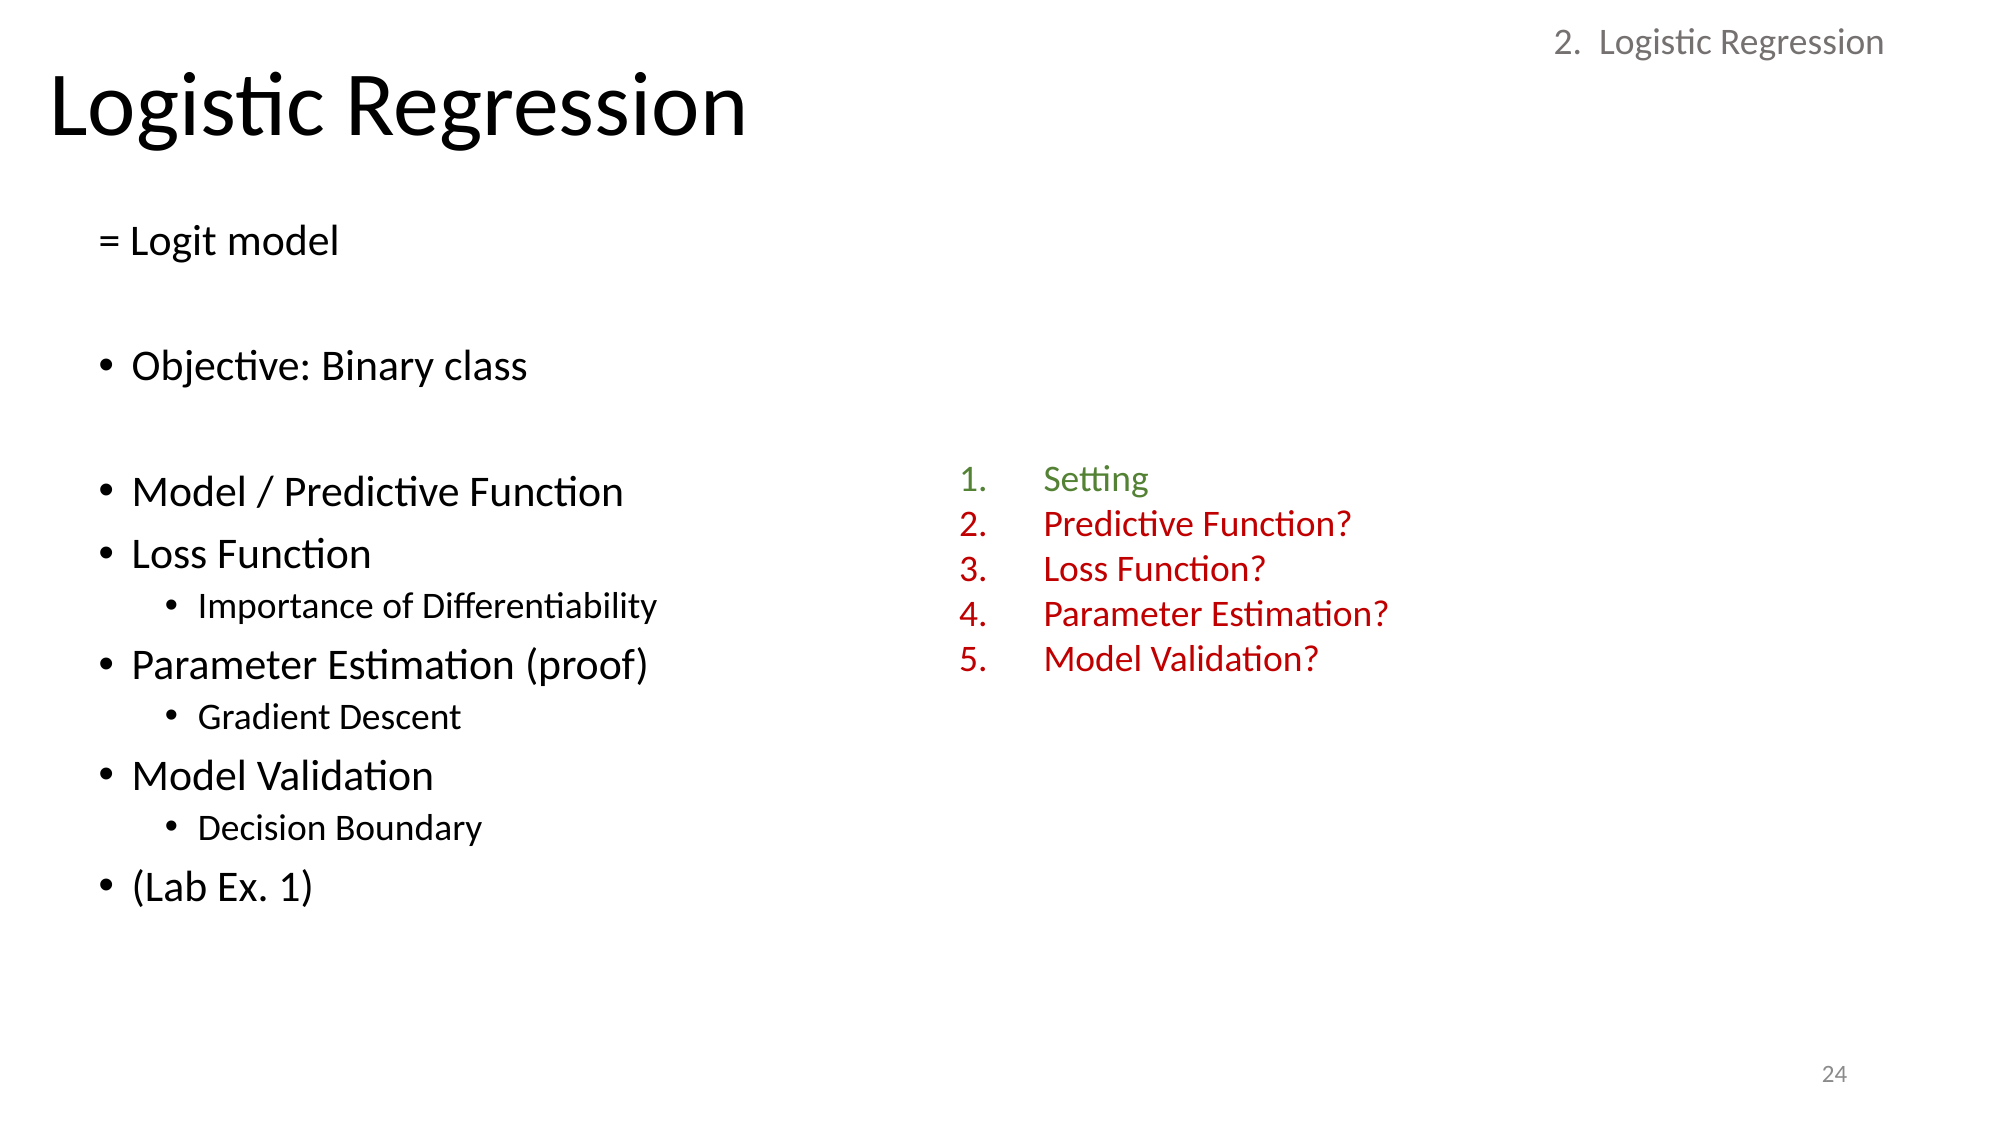

# Logistic Regression
2.  Logistic Regression
= Logit model

Objective: Binary class

Model / Predictive Function
Loss Function
Importance of Differentiability
Parameter Estimation (proof)
Gradient Descent
Model Validation
Decision Boundary
(Lab Ex. 1)
Setting
Predictive Function?
Loss Function?
Parameter Estimation?
Model Validation?
24